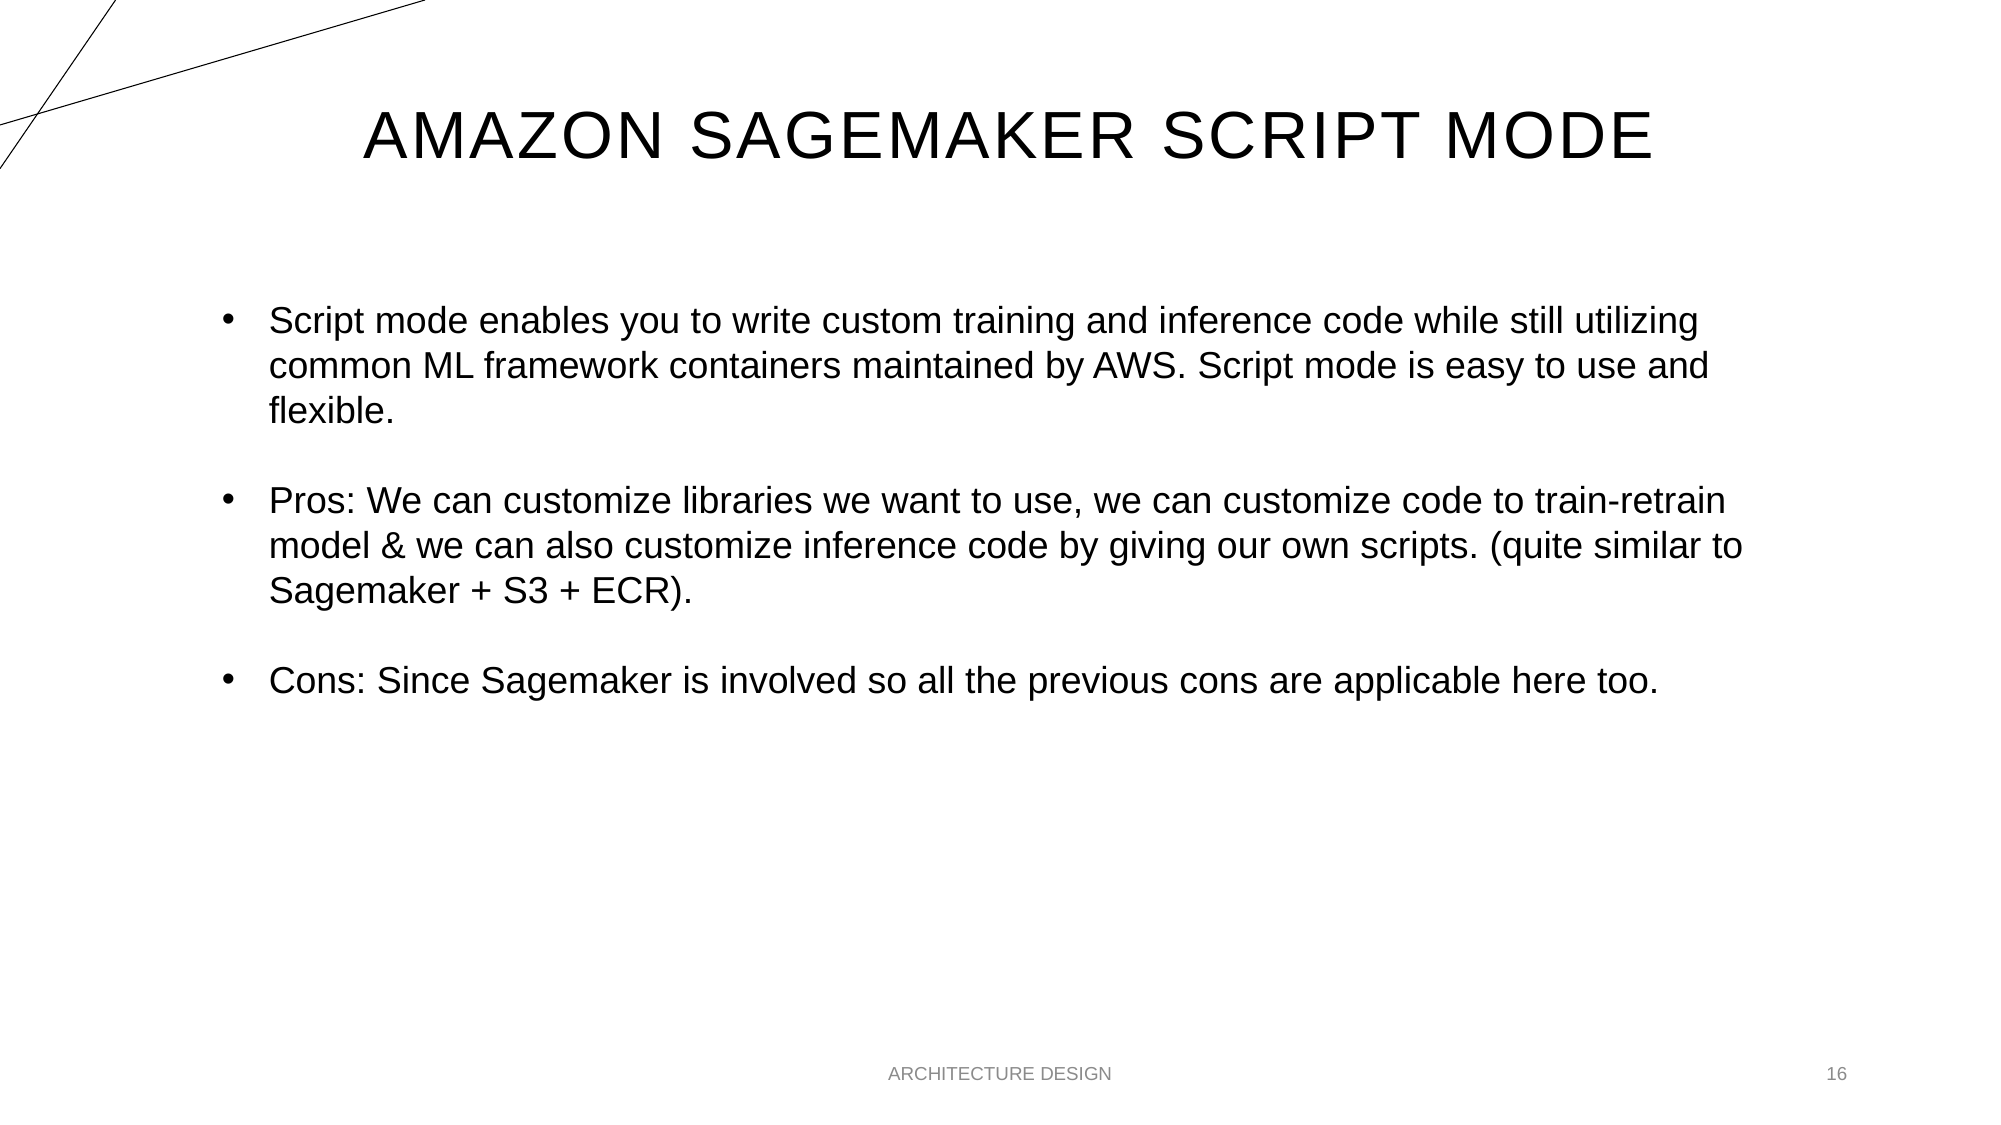

# AMAZON SAGEMAKER SCRIPT MODE

Script mode enables you to write custom training and inference code while still utilizing common ML framework containers maintained by AWS. Script mode is easy to use and flexible.

Pros: We can customize libraries we want to use, we can customize code to train-retrain model & we can also customize inference code by giving our own scripts. (quite similar to Sagemaker + S3 + ECR).

Cons: Since Sagemaker is involved so all the previous cons are applicable here too.

ARCHITECTURE DESIGN
16